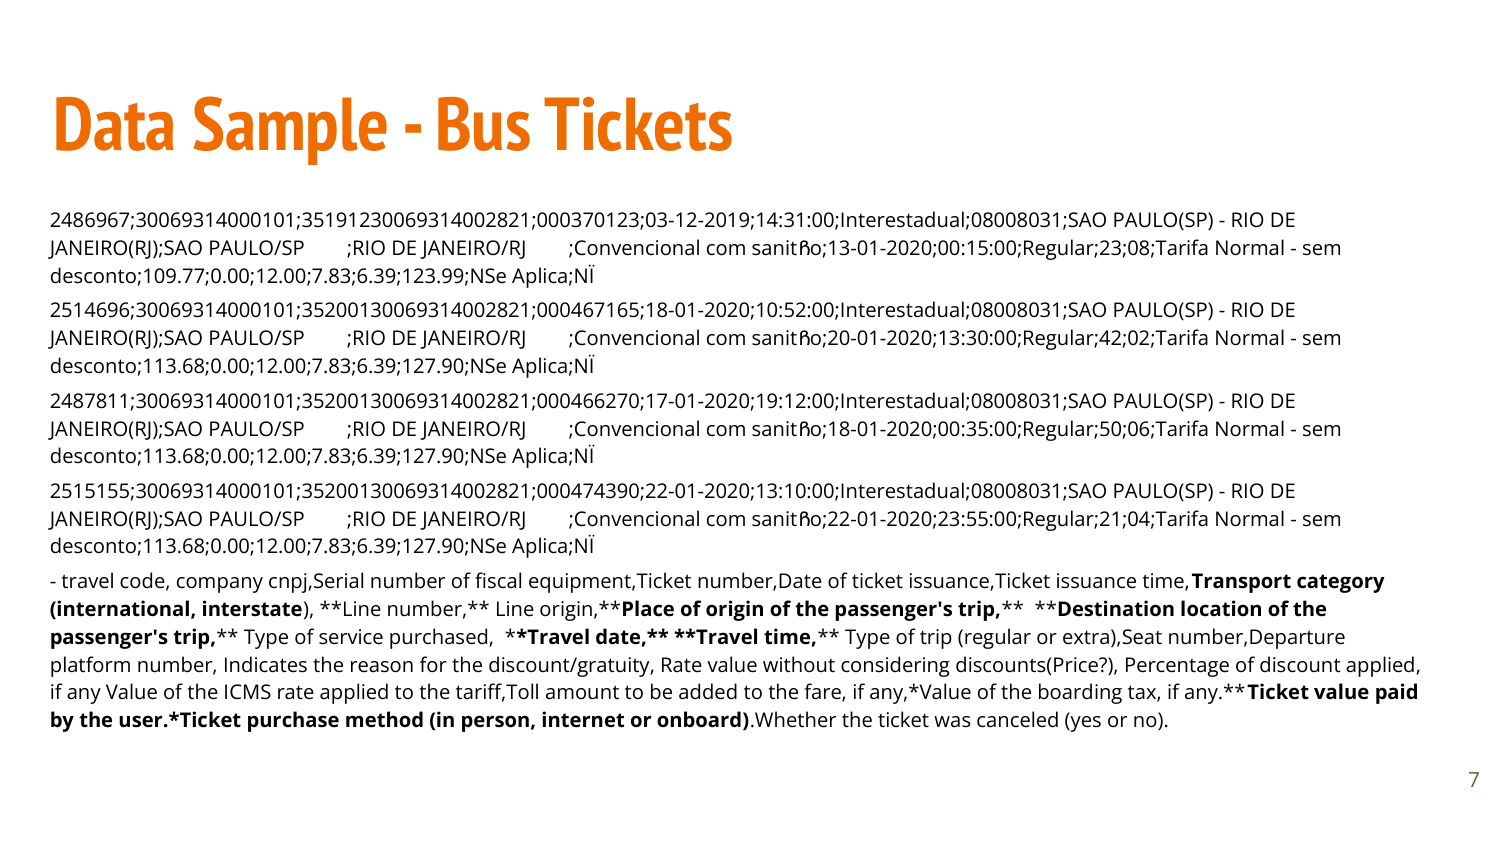

# Data Sample - Bus Tickets
2486967;30069314000101;35191230069314002821;000370123;03-12-2019;14:31:00;Interestadual;08008031;SAO PAULO(SP) - RIO DE JANEIRO(RJ);SAO PAULO/SP        ;RIO DE JANEIRO/RJ        ;Convencional com sanitᲩo;13-01-2020;00:15:00;Regular;23;08;Tarifa Normal - sem desconto;109.77;0.00;12.00;7.83;6.39;123.99;NSe Aplica;NÏ
2514696;30069314000101;35200130069314002821;000467165;18-01-2020;10:52:00;Interestadual;08008031;SAO PAULO(SP) - RIO DE JANEIRO(RJ);SAO PAULO/SP        ;RIO DE JANEIRO/RJ        ;Convencional com sanitᲩo;20-01-2020;13:30:00;Regular;42;02;Tarifa Normal - sem desconto;113.68;0.00;12.00;7.83;6.39;127.90;NSe Aplica;NÏ
2487811;30069314000101;35200130069314002821;000466270;17-01-2020;19:12:00;Interestadual;08008031;SAO PAULO(SP) - RIO DE JANEIRO(RJ);SAO PAULO/SP        ;RIO DE JANEIRO/RJ        ;Convencional com sanitᲩo;18-01-2020;00:35:00;Regular;50;06;Tarifa Normal - sem desconto;113.68;0.00;12.00;7.83;6.39;127.90;NSe Aplica;NÏ
2515155;30069314000101;35200130069314002821;000474390;22-01-2020;13:10:00;Interestadual;08008031;SAO PAULO(SP) - RIO DE JANEIRO(RJ);SAO PAULO/SP        ;RIO DE JANEIRO/RJ        ;Convencional com sanitᲩo;22-01-2020;23:55:00;Regular;21;04;Tarifa Normal - sem desconto;113.68;0.00;12.00;7.83;6.39;127.90;NSe Aplica;NÏ
- travel code, company cnpj,Serial number of fiscal equipment,Ticket number,Date of ticket issuance,Ticket issuance time,Transport category (international, interstate), **Line number,** Line origin,**Place of origin of the passenger's trip,**  **Destination location of the passenger's trip,** Type of service purchased,  **Travel date,** **Travel time,** Type of trip (regular or extra),Seat number,Departure platform number, Indicates the reason for the discount/gratuity, Rate value without considering discounts(Price?), Percentage of discount applied, if any Value of the ICMS rate applied to the tariff,Toll amount to be added to the fare, if any,*Value of the boarding tax, if any.**Ticket value paid by the user.*Ticket purchase method (in person, internet or onboard).Whether the ticket was canceled (yes or no).

7